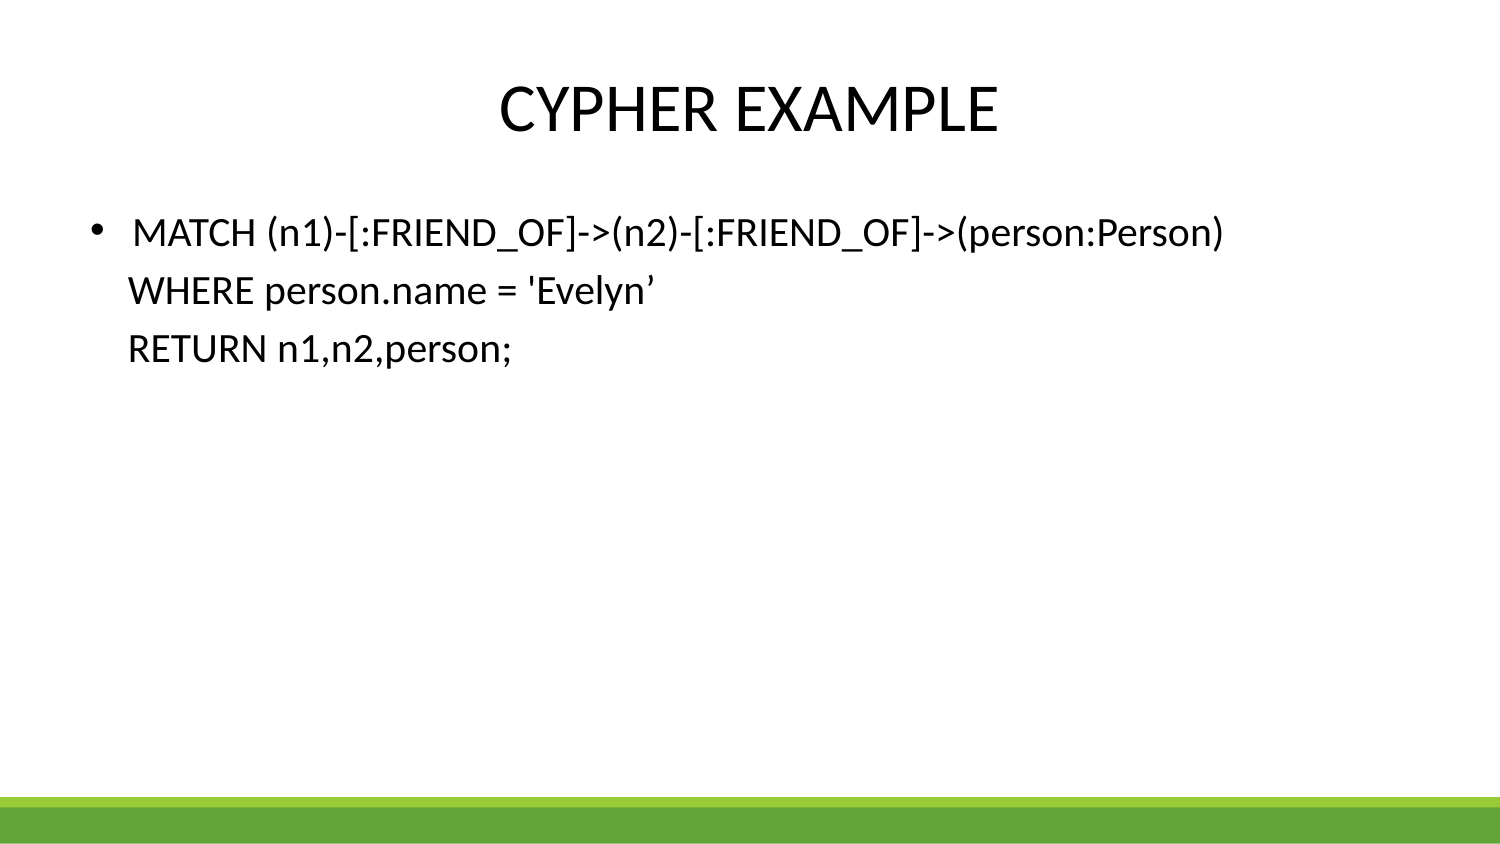

# CYPHER EXAMPLE
MATCH (n1)-[:FRIEND_OF]->(n2)-[:FRIEND_OF]->(person:Person)
    WHERE person.name = 'Evelyn’
    RETURN n1,n2,person;